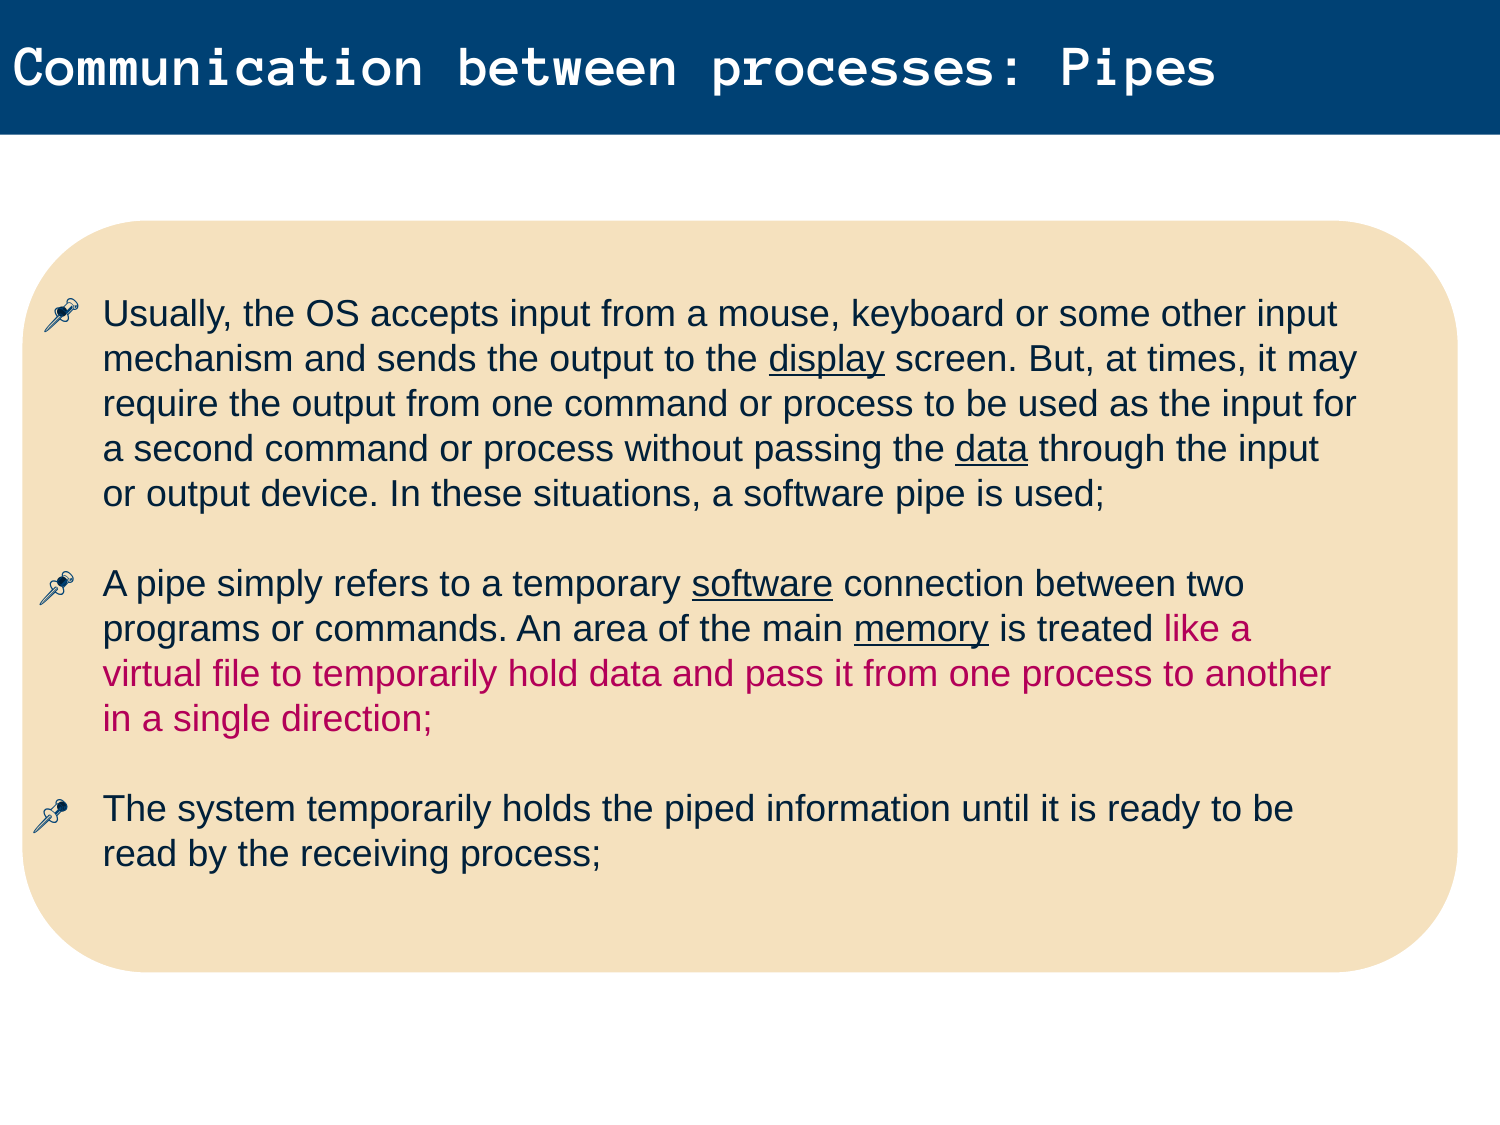

Communication between processes: Pipes

Usually, the OS accepts input from a mouse, keyboard or some other input mechanism and sends the output to the display screen. But, at times, it may require the output from one command or process to be used as the input for a second command or process without passing the data through the input or output device. In these situations, a software pipe is used;

A pipe simply refers to a temporary software connection between two programs or commands. An area of the main memory is treated like a virtual file to temporarily hold data and pass it from one process to another in a single direction;

The system temporarily holds the piped information until it is ready to be read by the receiving process;
📌
📌
📌